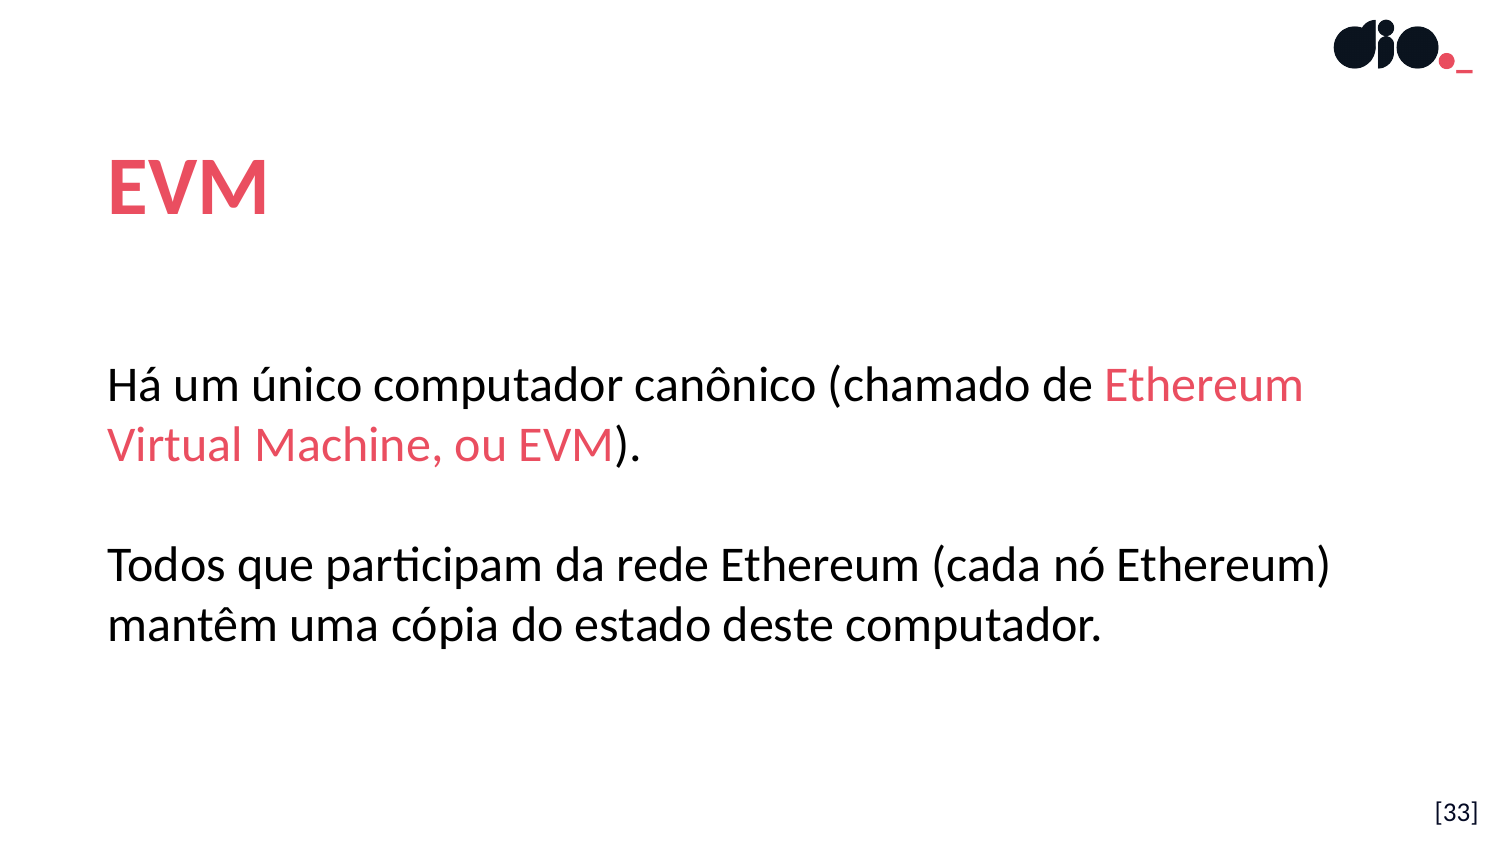

EVM
Há um único computador canônico (chamado de Ethereum Virtual Machine, ou EVM).

Todos que participam da rede Ethereum (cada nó Ethereum) mantêm uma cópia do estado deste computador.
[33]